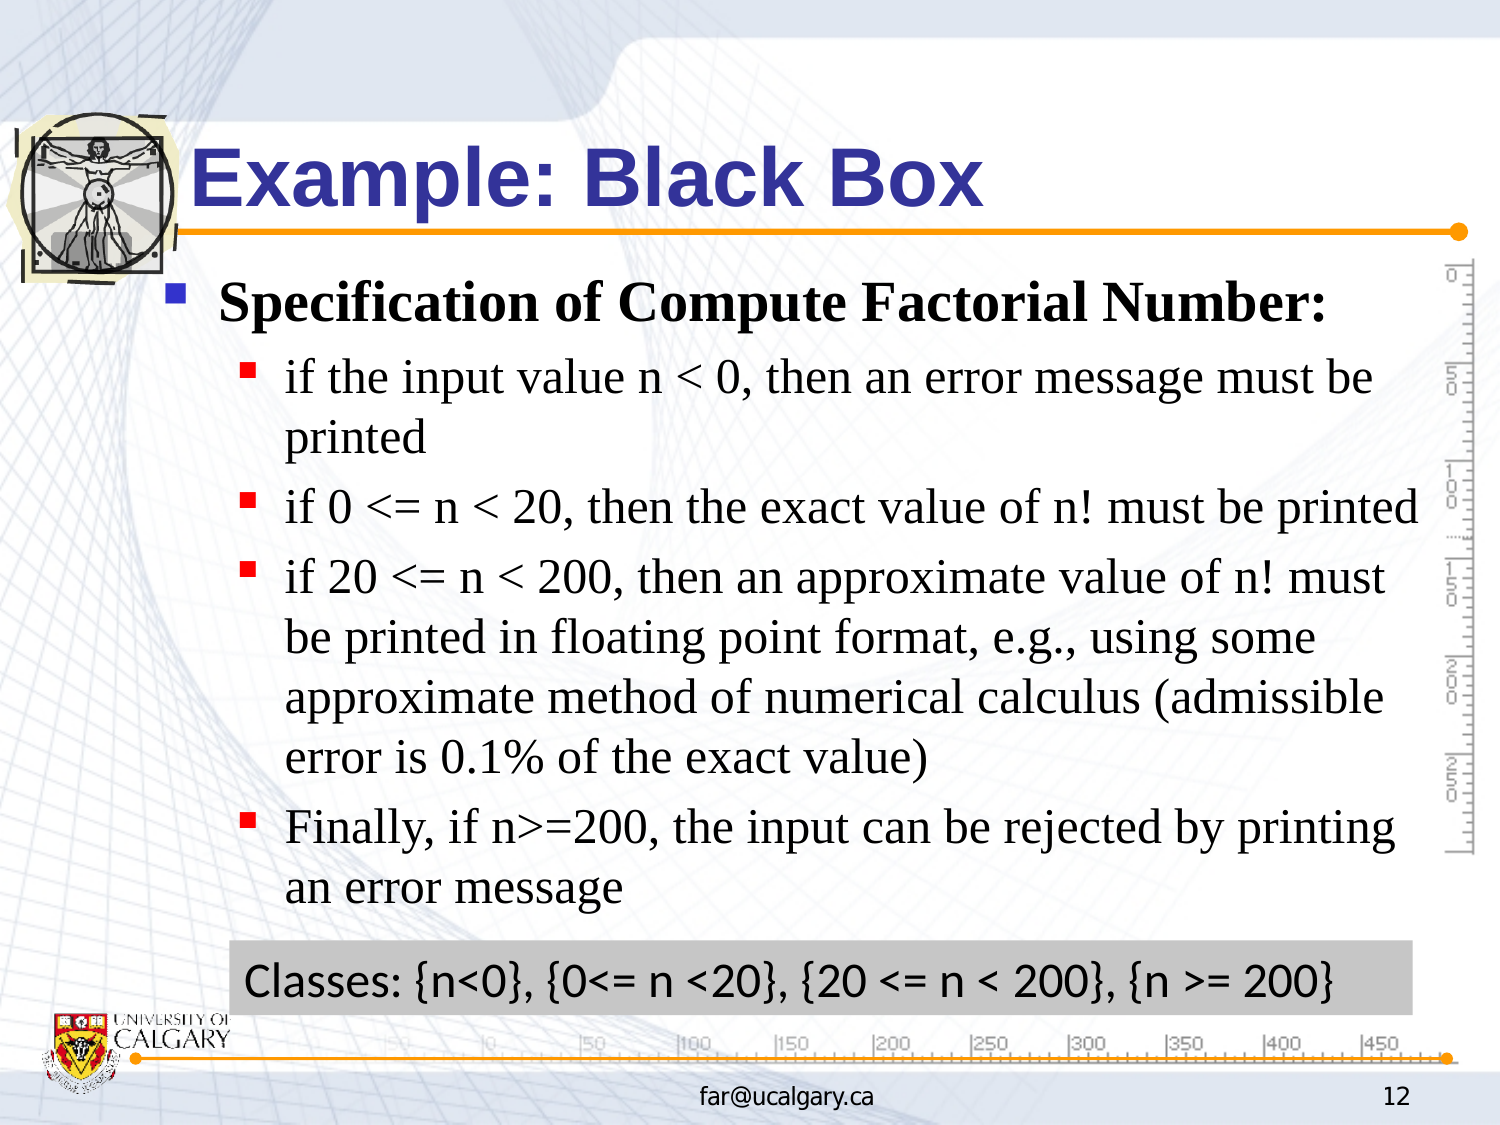

# Example: Black Box
Specification of Compute Factorial Number:
if the input value n < 0, then an error message must be printed
if 0 <= n < 20, then the exact value of n! must be printed
if 20 <= n < 200, then an approximate value of n! must be printed in floating point format, e.g., using some approximate method of numerical calculus (admissible error is 0.1% of the exact value)
Finally, if n>=200, the input can be rejected by printing an error message
Classes: {n<0}, {0<= n <20}, {20 <= n < 200}, {n >= 200}
far@ucalgary.ca
12